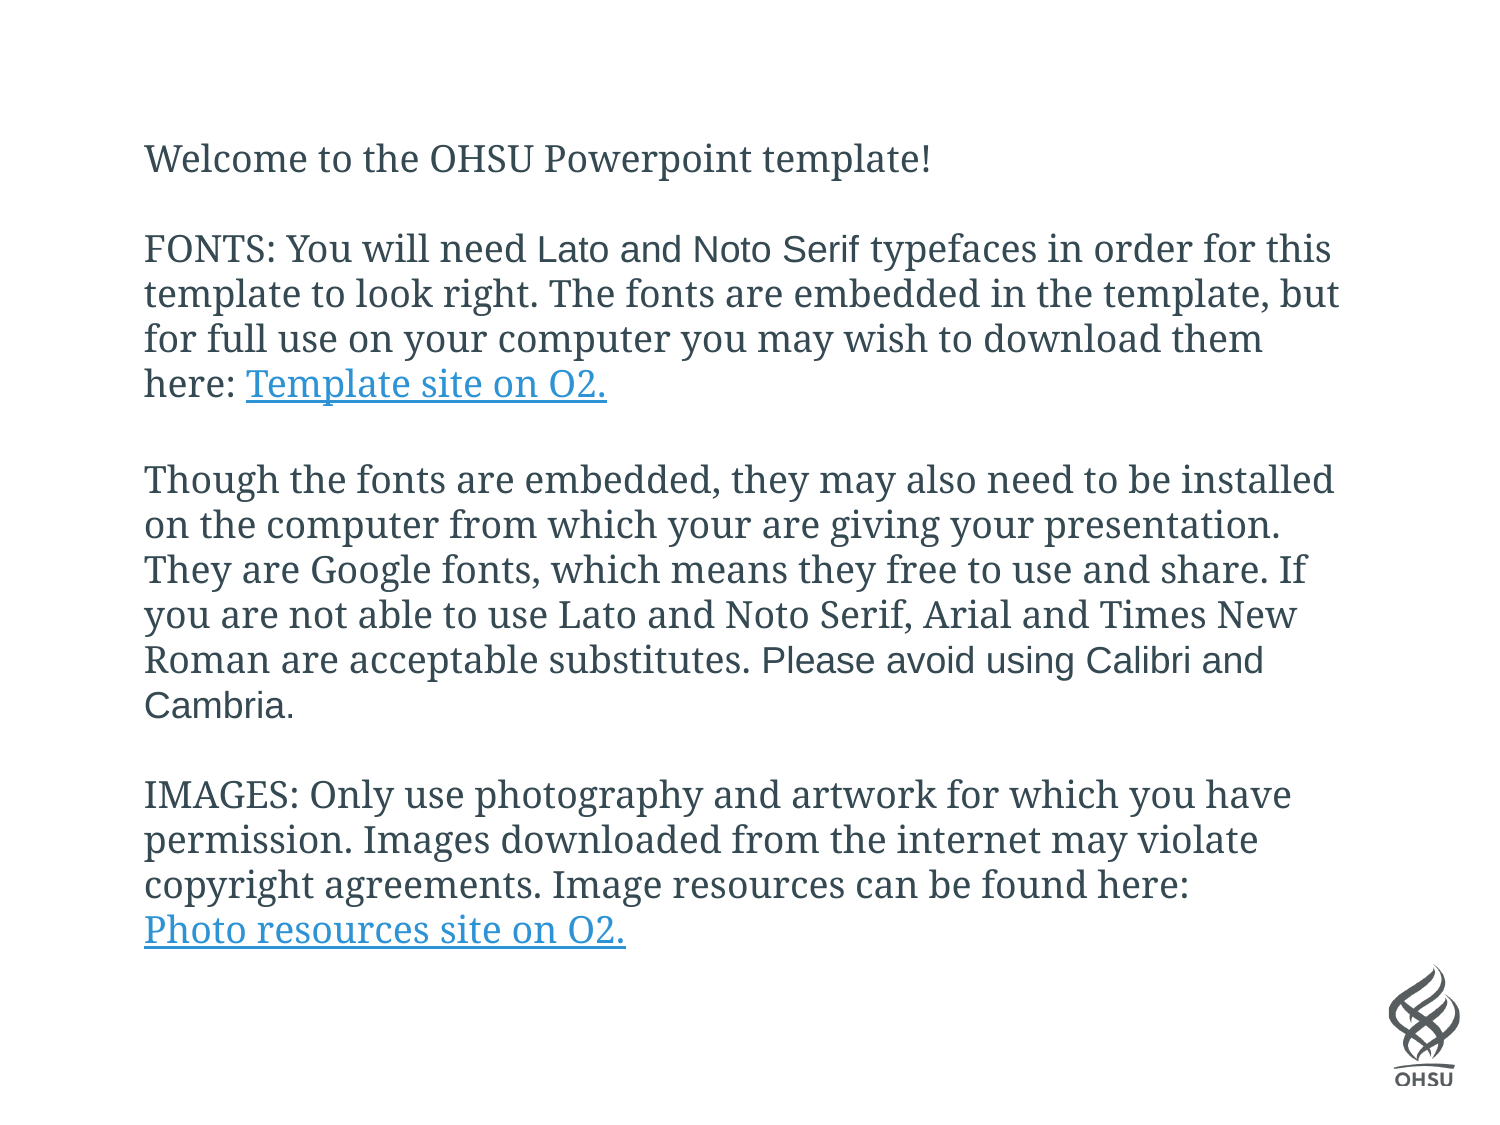

Welcome to the OHSU Powerpoint template!

FONTS: You will need Lato and Noto Serif typefaces in order for this template to look right. The fonts are embedded in the template, but for full use on your computer you may wish to download them here: Template site on O2.

Though the fonts are embedded, they may also need to be installed on the computer from which your are giving your presentation. They are Google fonts, which means they free to use and share. If you are not able to use Lato and Noto Serif, Arial and Times New Roman are acceptable substitutes. Please avoid using Calibri and Cambria.

IMAGES: Only use photography and artwork for which you have permission. Images downloaded from the internet may violate copyright agreements. Image resources can be found here: Photo resources site on O2.